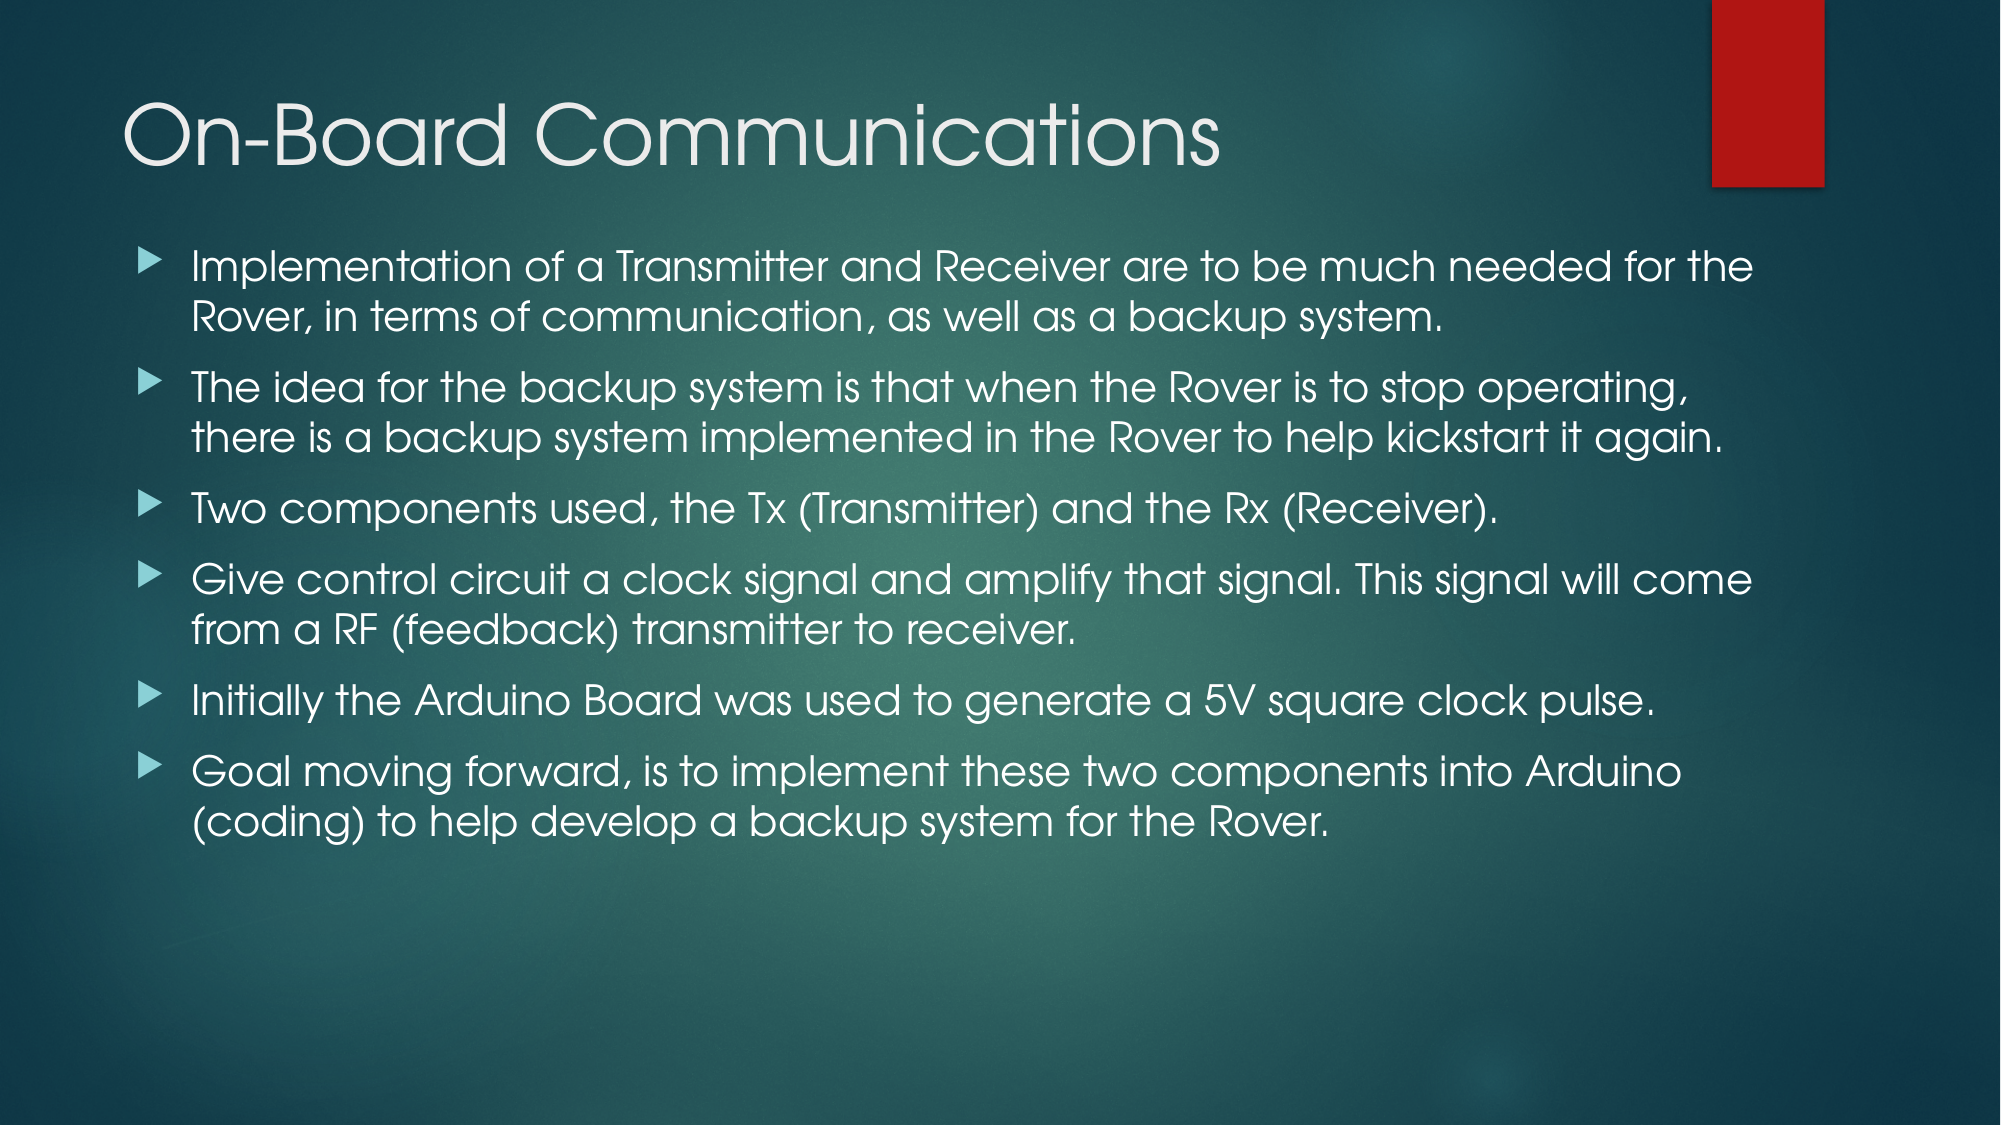

# On-Board Communications
Implementation of a Transmitter and Receiver are to be much needed for the Rover, in terms of communication, as well as a backup system.
The idea for the backup system is that when the Rover is to stop operating, there is a backup system implemented in the Rover to help kickstart it again.
Two components used, the Tx (Transmitter) and the Rx (Receiver).
Give control circuit a clock signal and amplify that signal. This signal will come from a RF (feedback) transmitter to receiver.
Initially the Arduino Board was used to generate a 5V square clock pulse.
Goal moving forward, is to implement these two components into Arduino (coding) to help develop a backup system for the Rover.